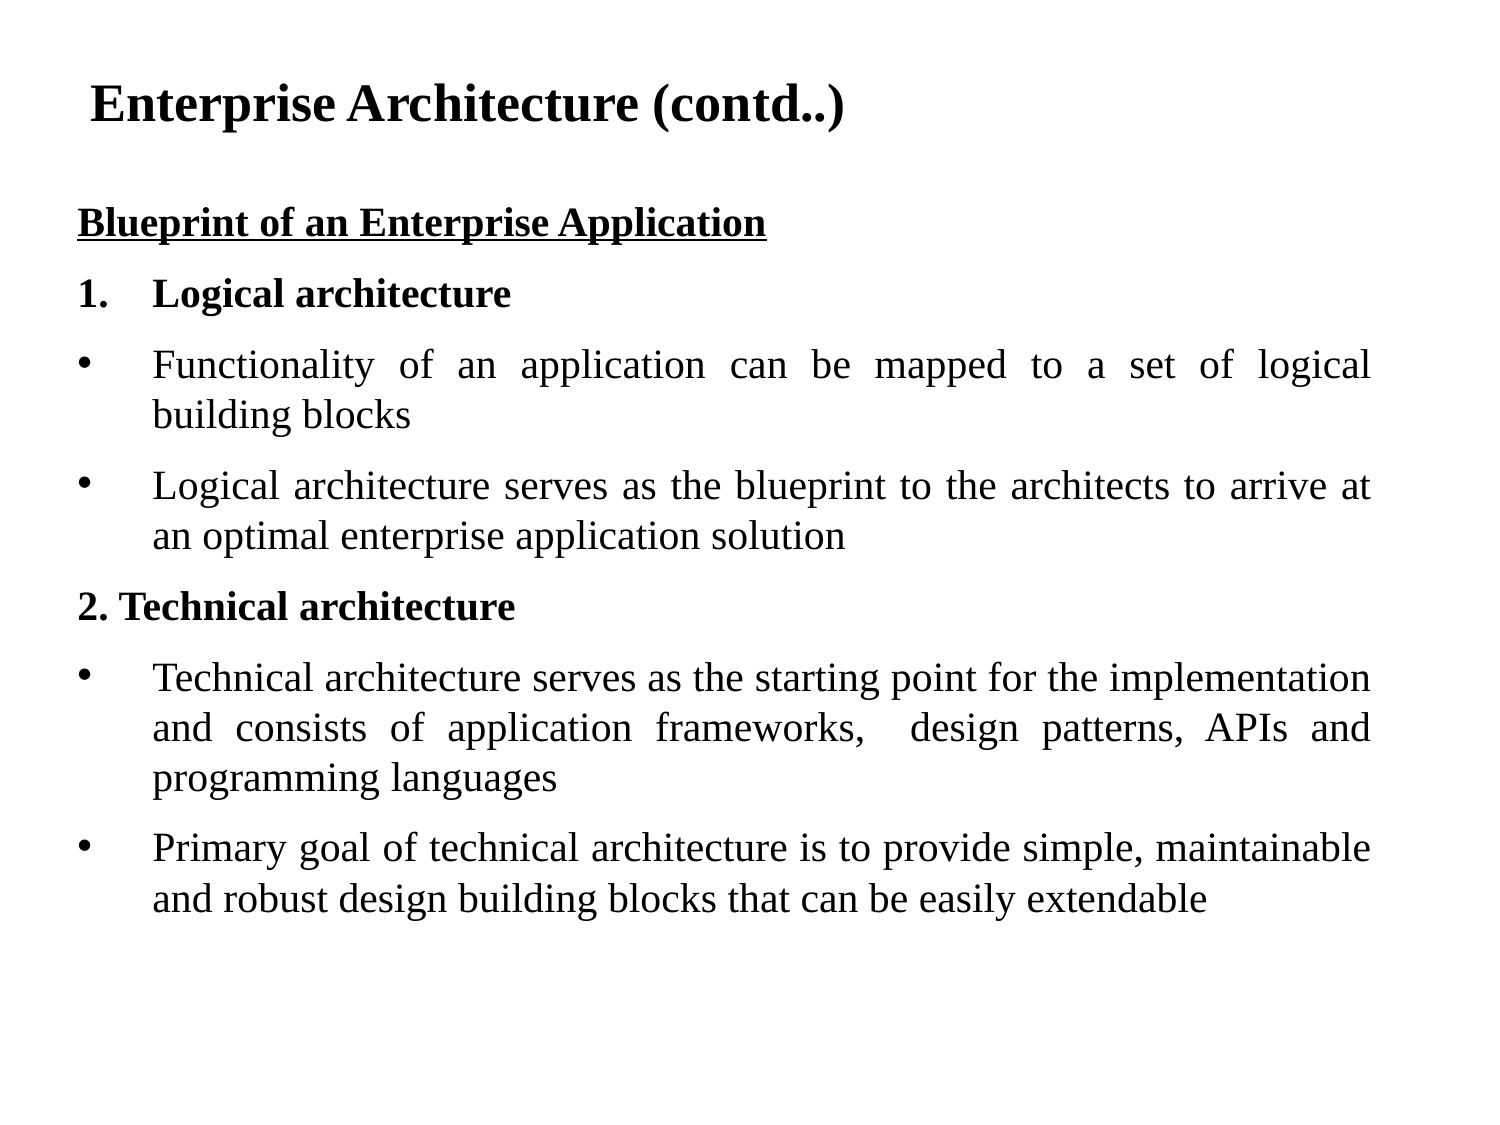

# Enterprise Architecture (contd..)
Blueprint of an Enterprise Application
Logical architecture
Functionality of an application can be mapped to a set of logical building blocks
Logical architecture serves as the blueprint to the architects to arrive at an optimal enterprise application solution
2. Technical architecture
Technical architecture serves as the starting point for the implementation and consists of application frameworks,  design patterns, APIs and programming languages
Primary goal of technical architecture is to provide simple, maintainable and robust design building blocks that can be easily extendable